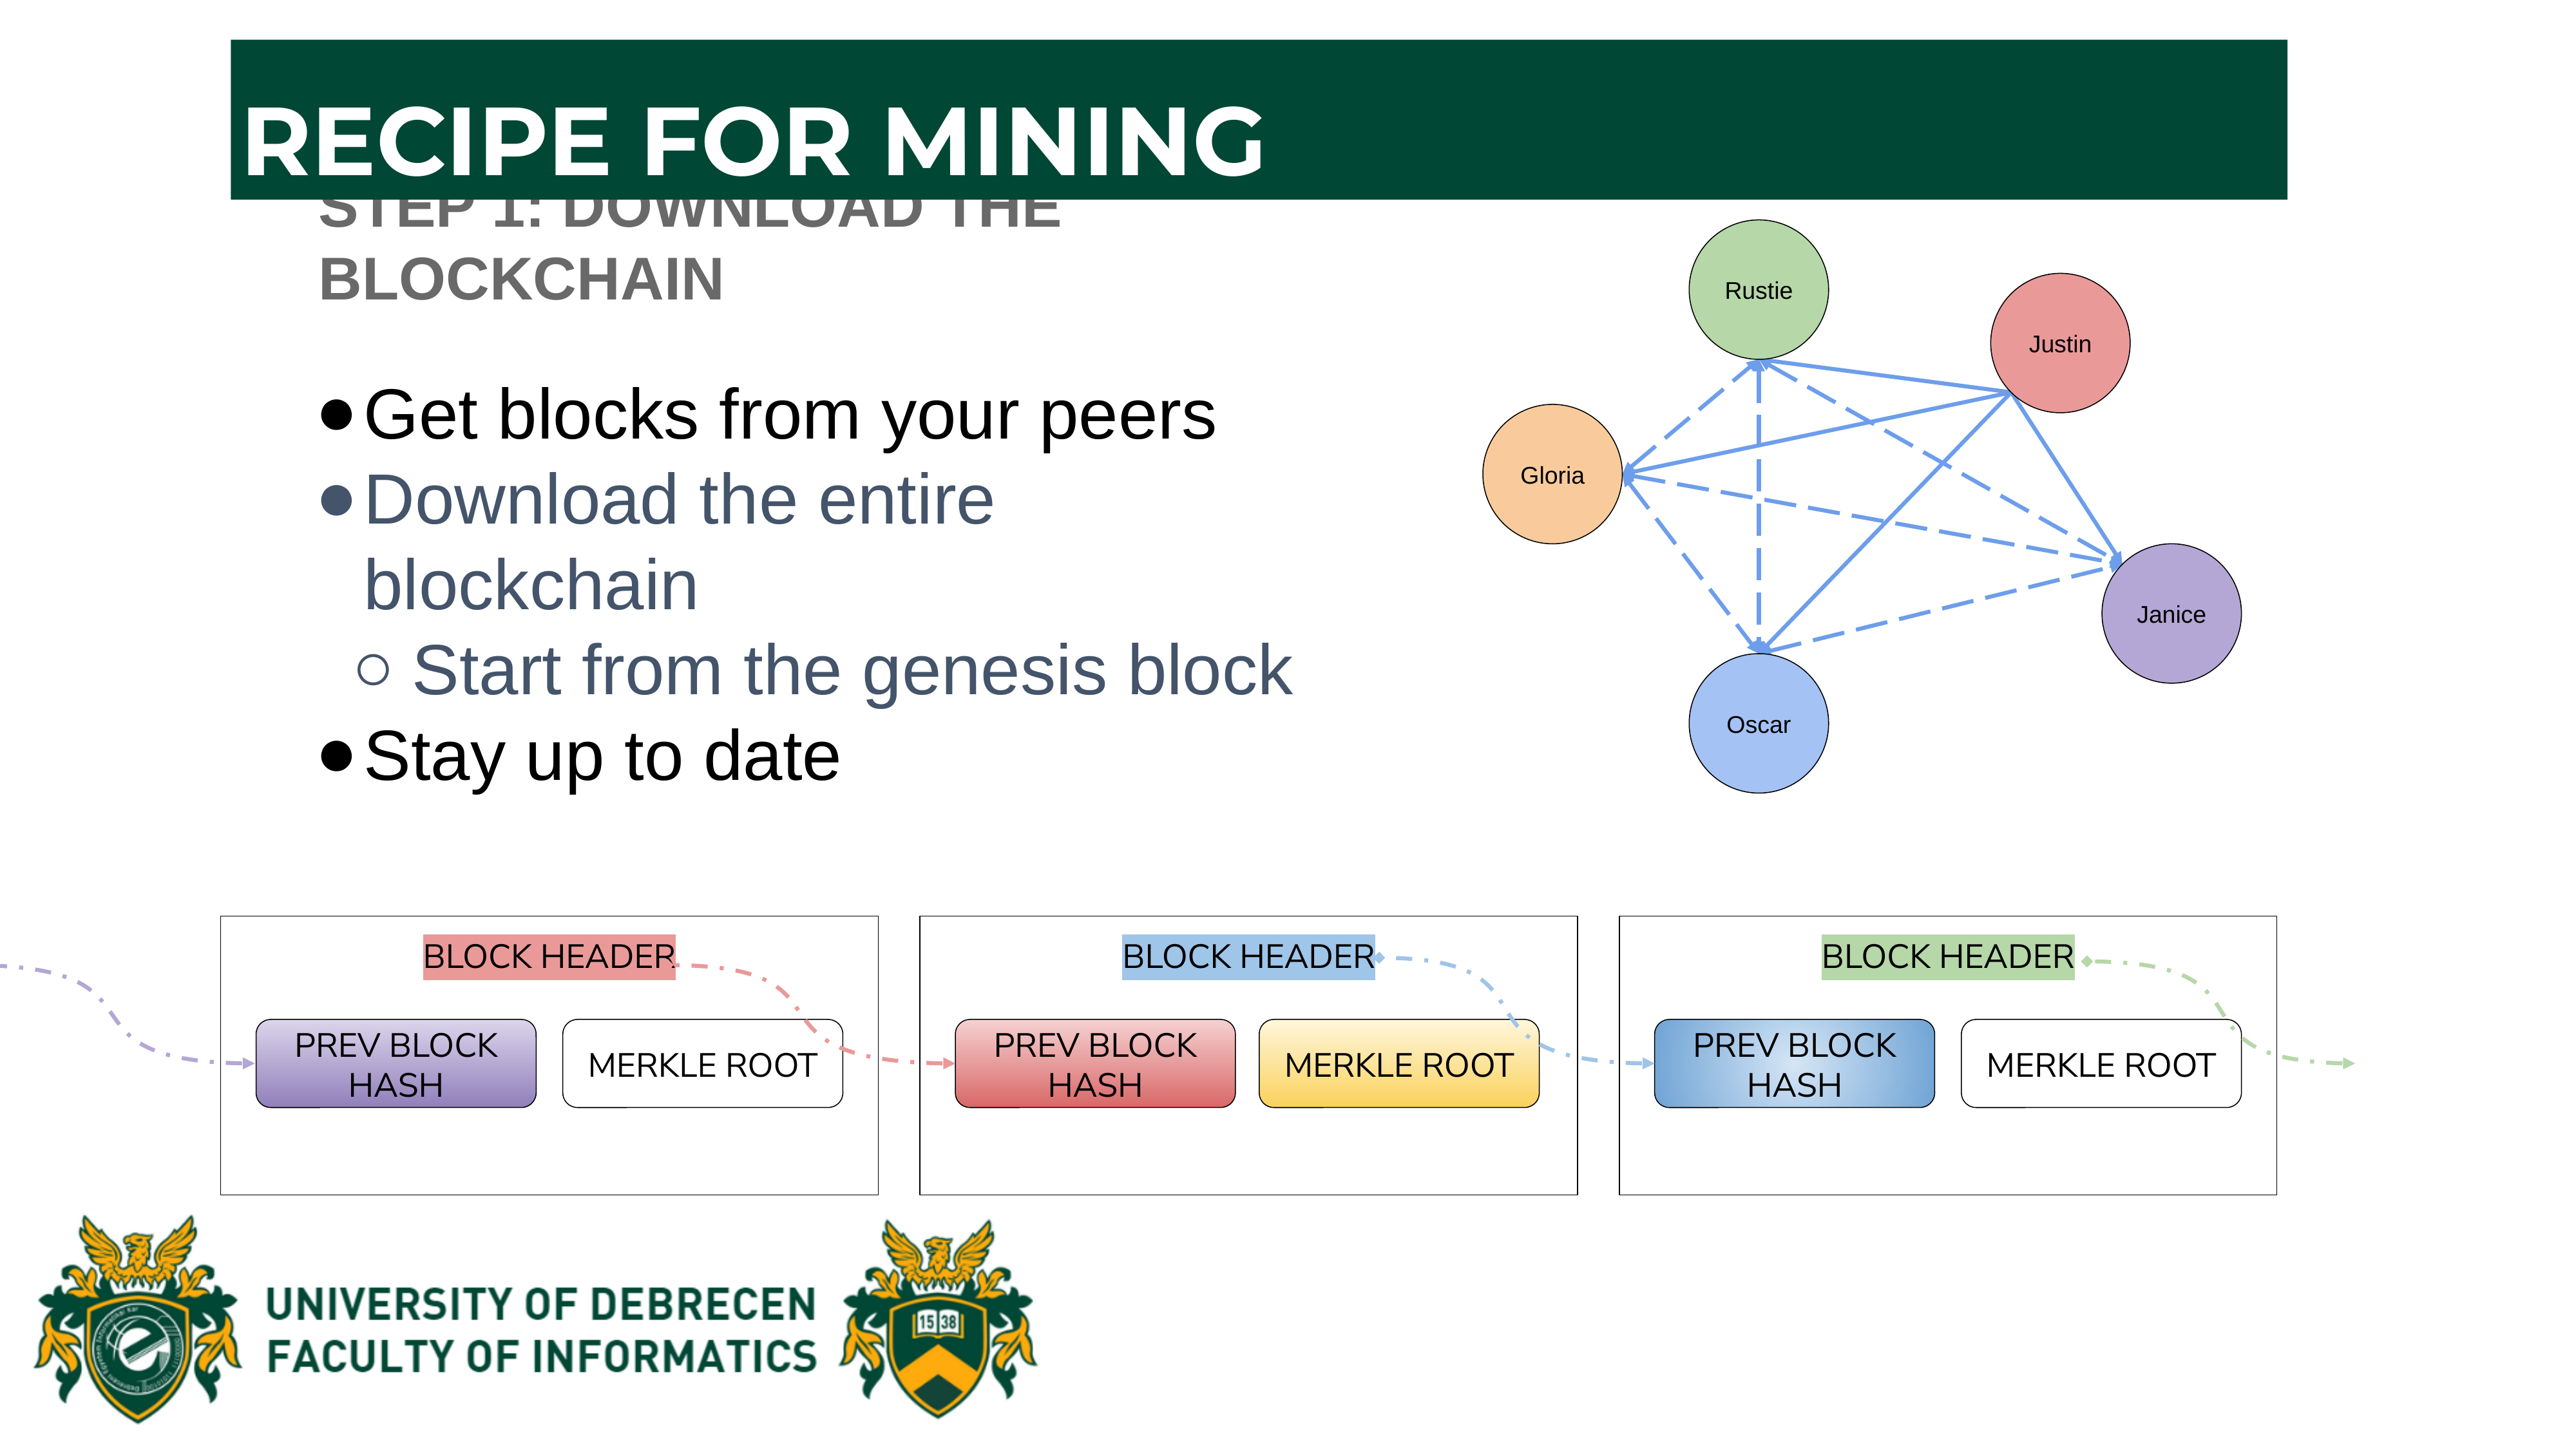

RECIPE FOR MINING
STEP 1: DOWNLOAD THE BLOCKCHAIN
Rustie
Justin
Get blocks from your peers
Download the entire blockchain
Start from the genesis block
Stay up to date
Gloria
Janice
Oscar

BLOCK HEADER

BLOCK HEADER

BLOCK HEADER

PREV BLOCK HASH
MERKLE ROOT
PREV BLOCK HASH
MERKLE ROOT
PREV BLOCK HASH
MERKLE ROOT